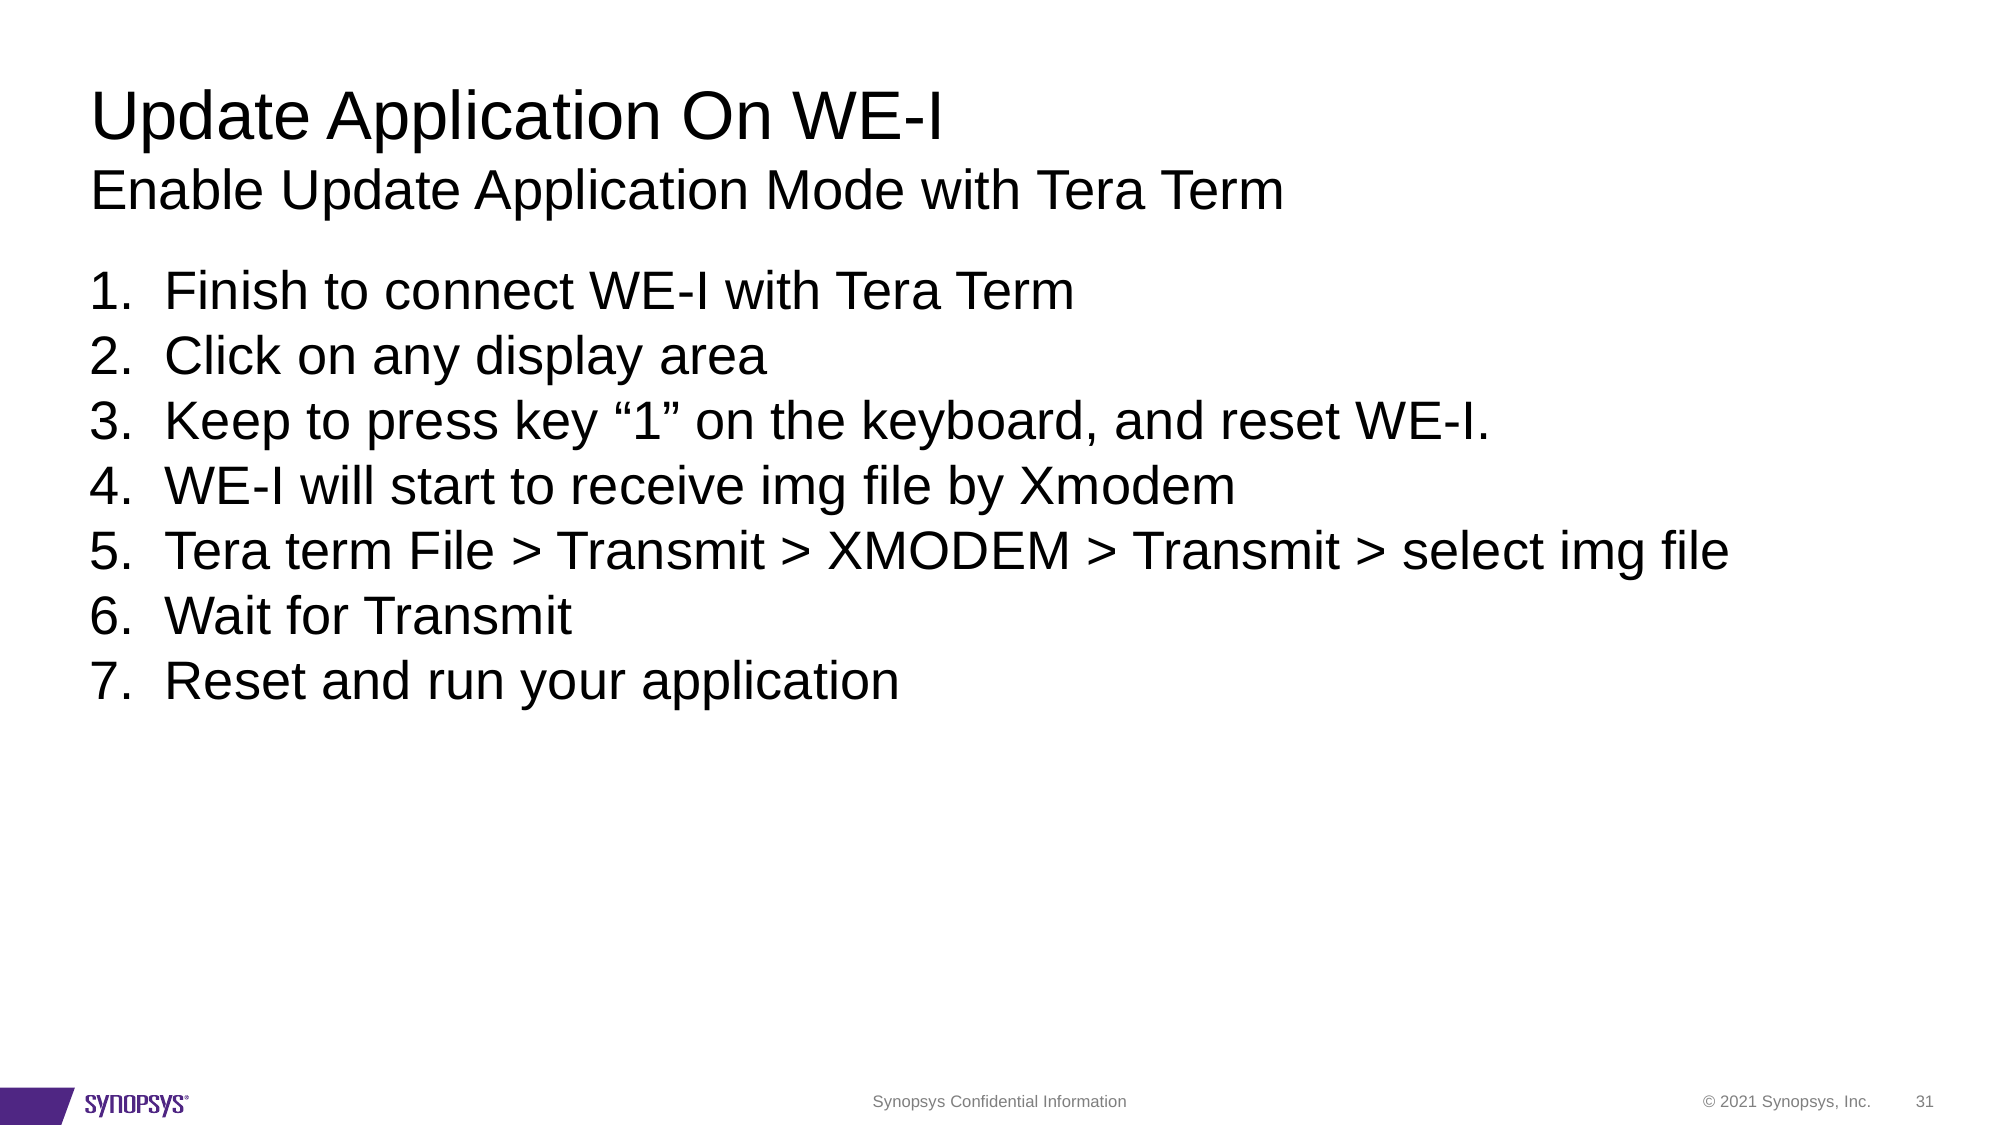

# Update Application On WE-I Enable Update Application Mode with Tera Term
Finish to connect WE-I with Tera Term
Click on any display area
Keep to press key “1” on the keyboard, and reset WE-I.
WE-I will start to receive img file by Xmodem
Tera term File > Transmit > XMODEM > Transmit > select img file
Wait for Transmit
Reset and run your application